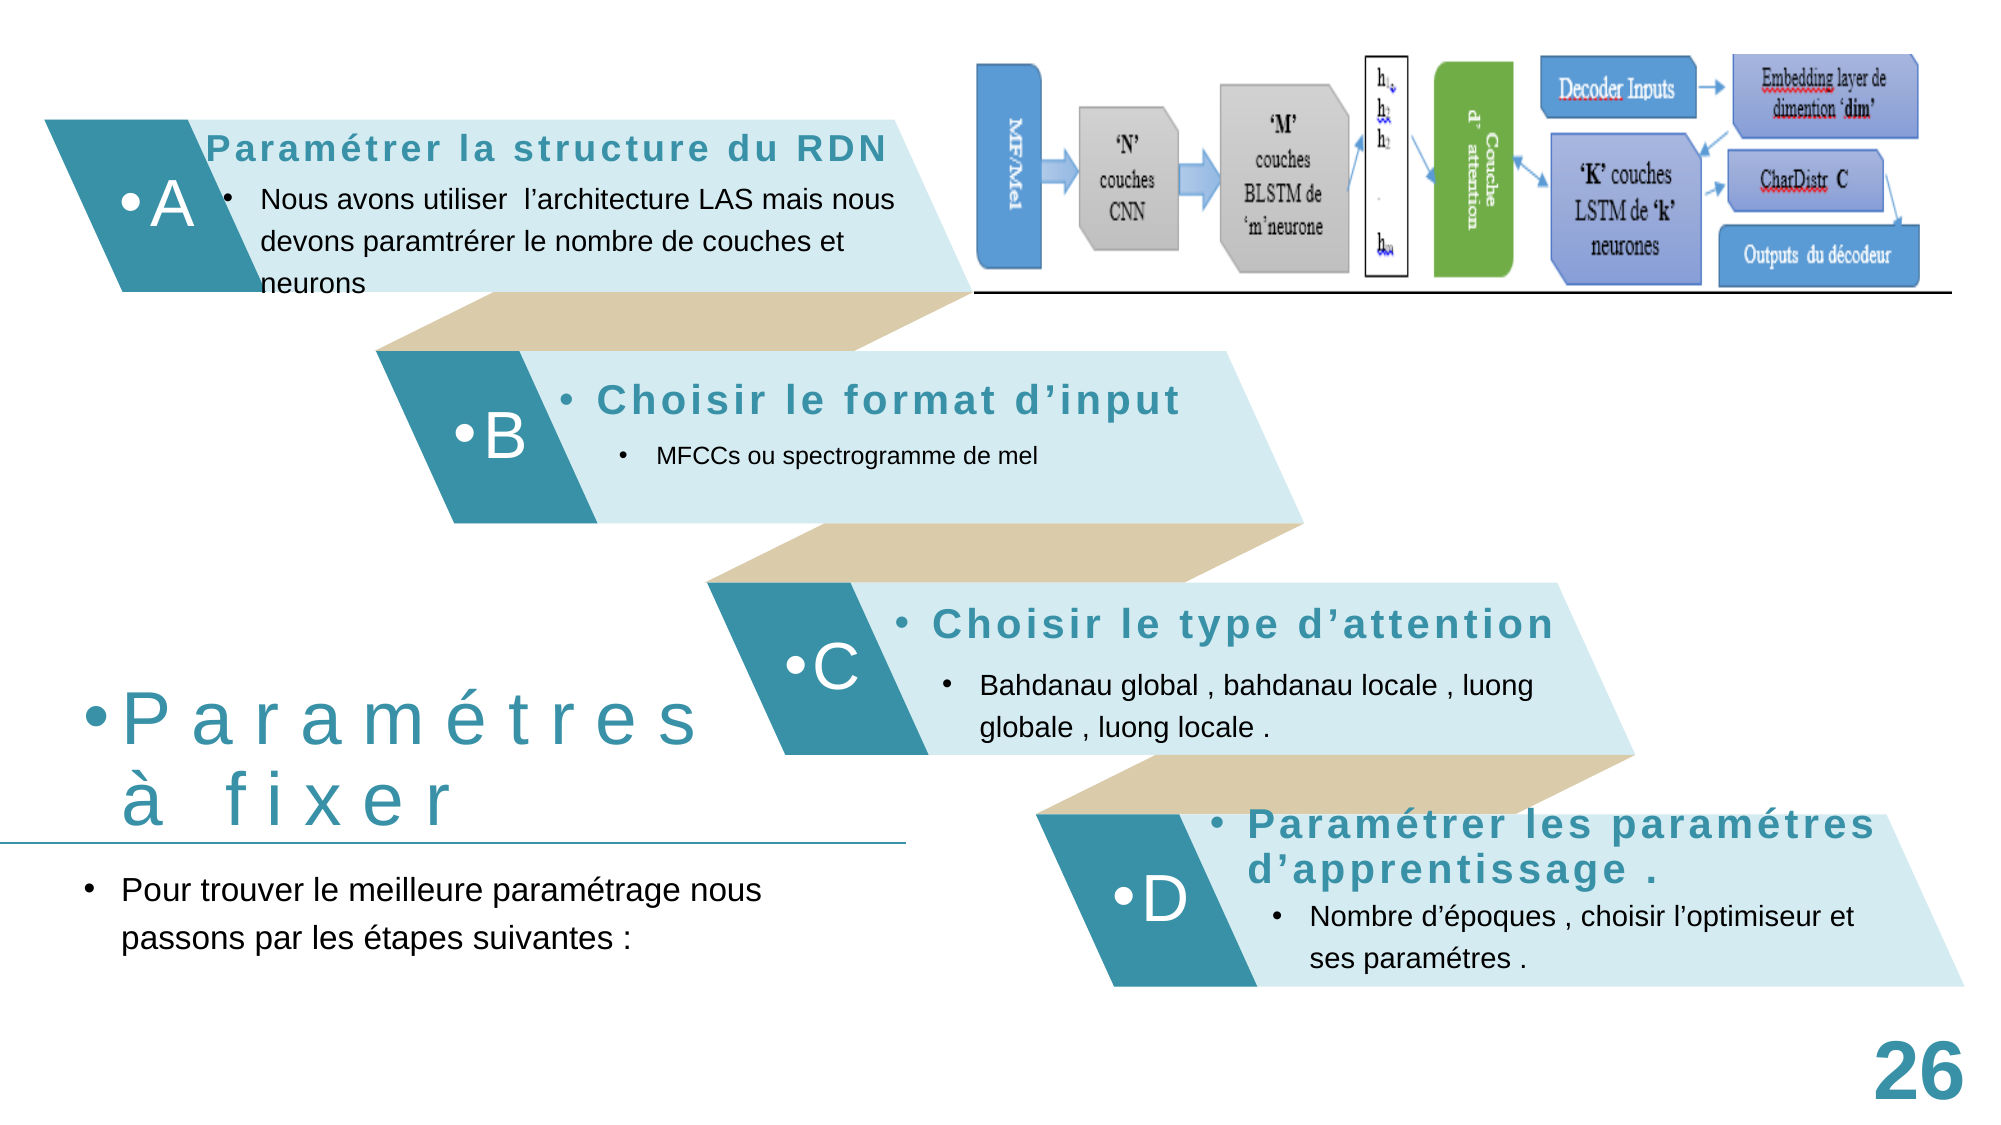

Paramétrer la structure du RDN
A
Nous avons utiliser  l’architecture LAS mais nous devons paramtrérer le nombre de couches et neurons
Choisir le format d’input
B
MFCCs ou spectrogramme de mel

Choisir le type d’attention
C
Paramétres à fixer
Bahdanau global , bahdanau locale , luong globale , luong locale .
Paramétrer les paramétres d’apprentissage .
D
Pour trouver le meilleure paramétrage nous passons par les étapes suivantes :

Nombre d’époques , choisir l’optimiseur et ses paramétres .
26